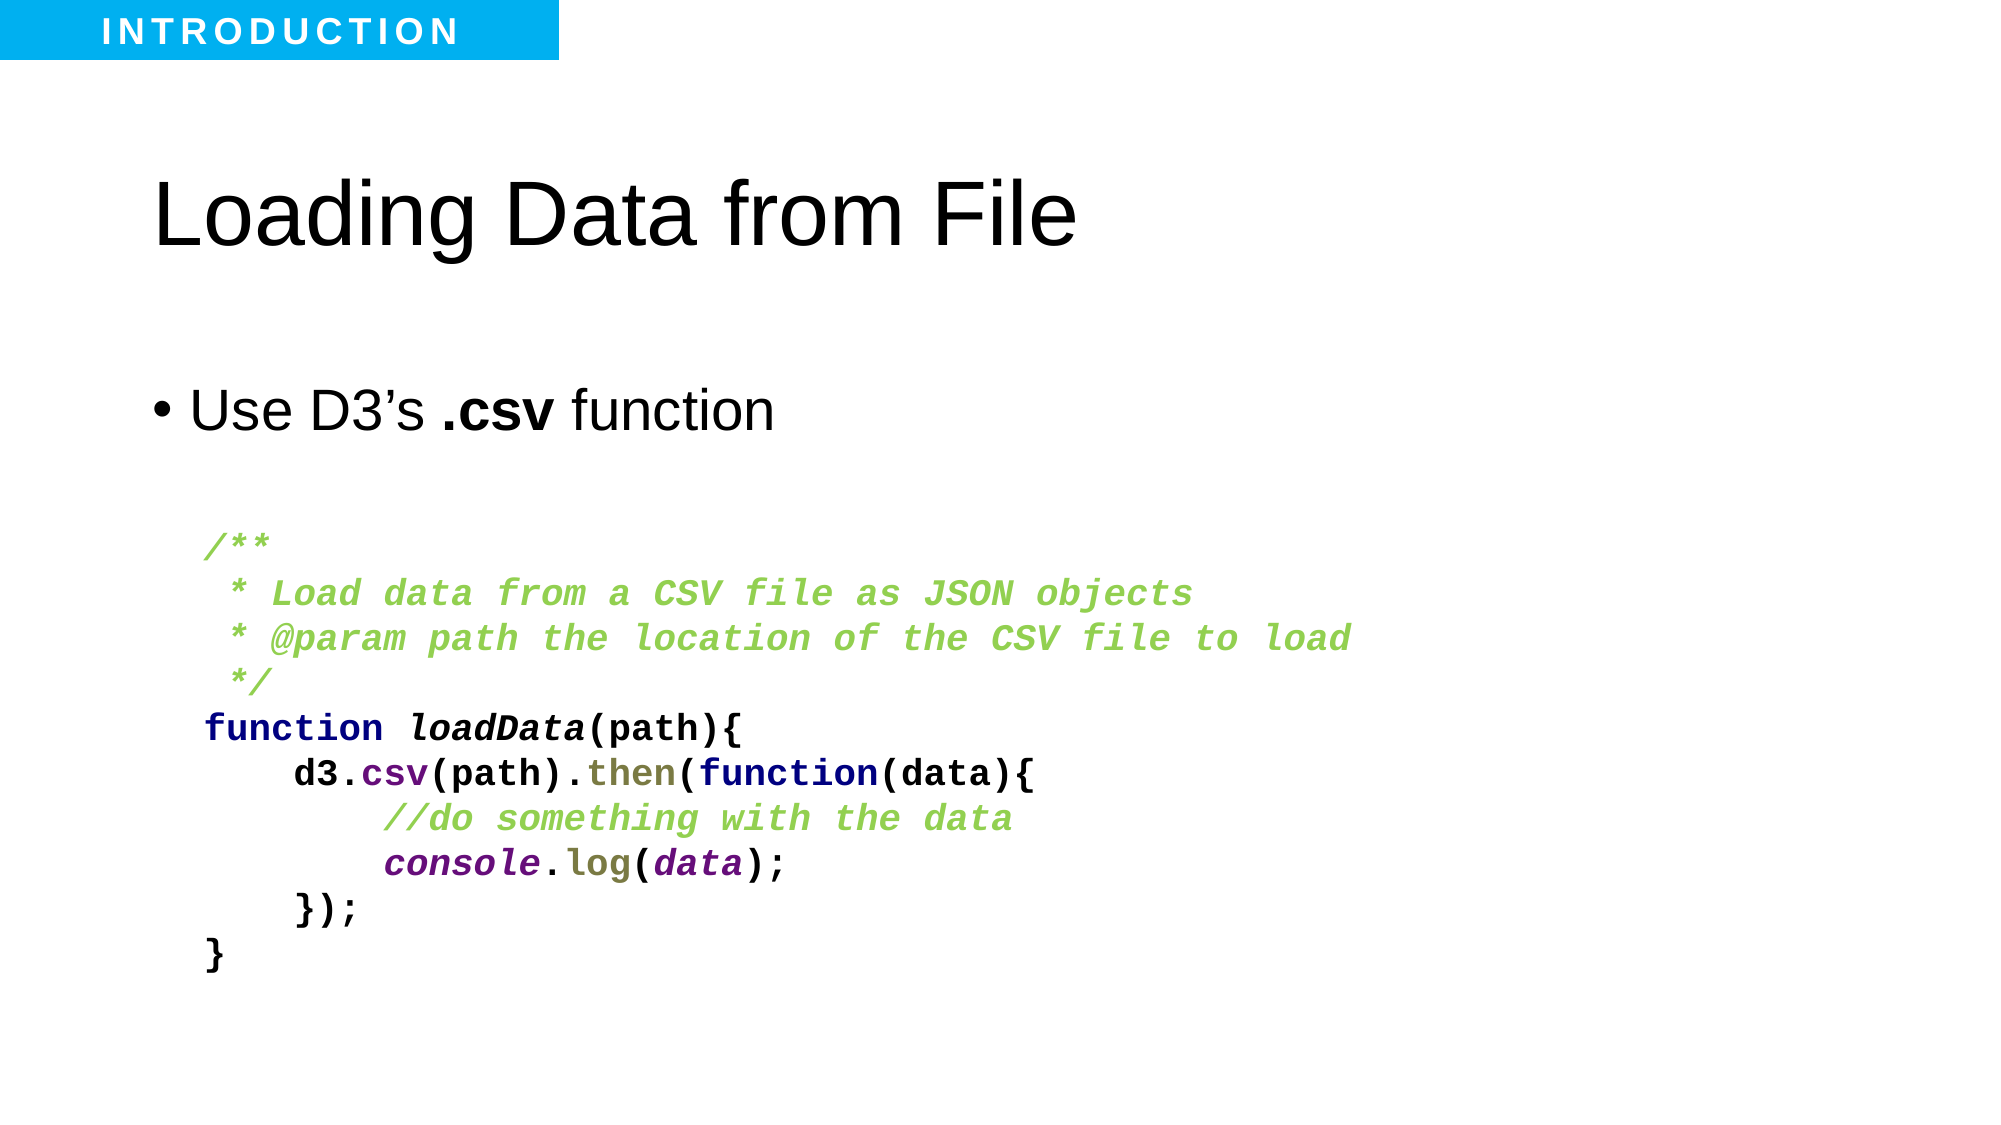

# Loading Data from File
Use D3’s .csv function
/**
 * Load data from a CSV file as JSON objects
 * @param path the location of the CSV file to load
 */
function loadData(path){
    d3.csv(path).then(function(data){
        //do something with the data
        console.log(data);
    });
}